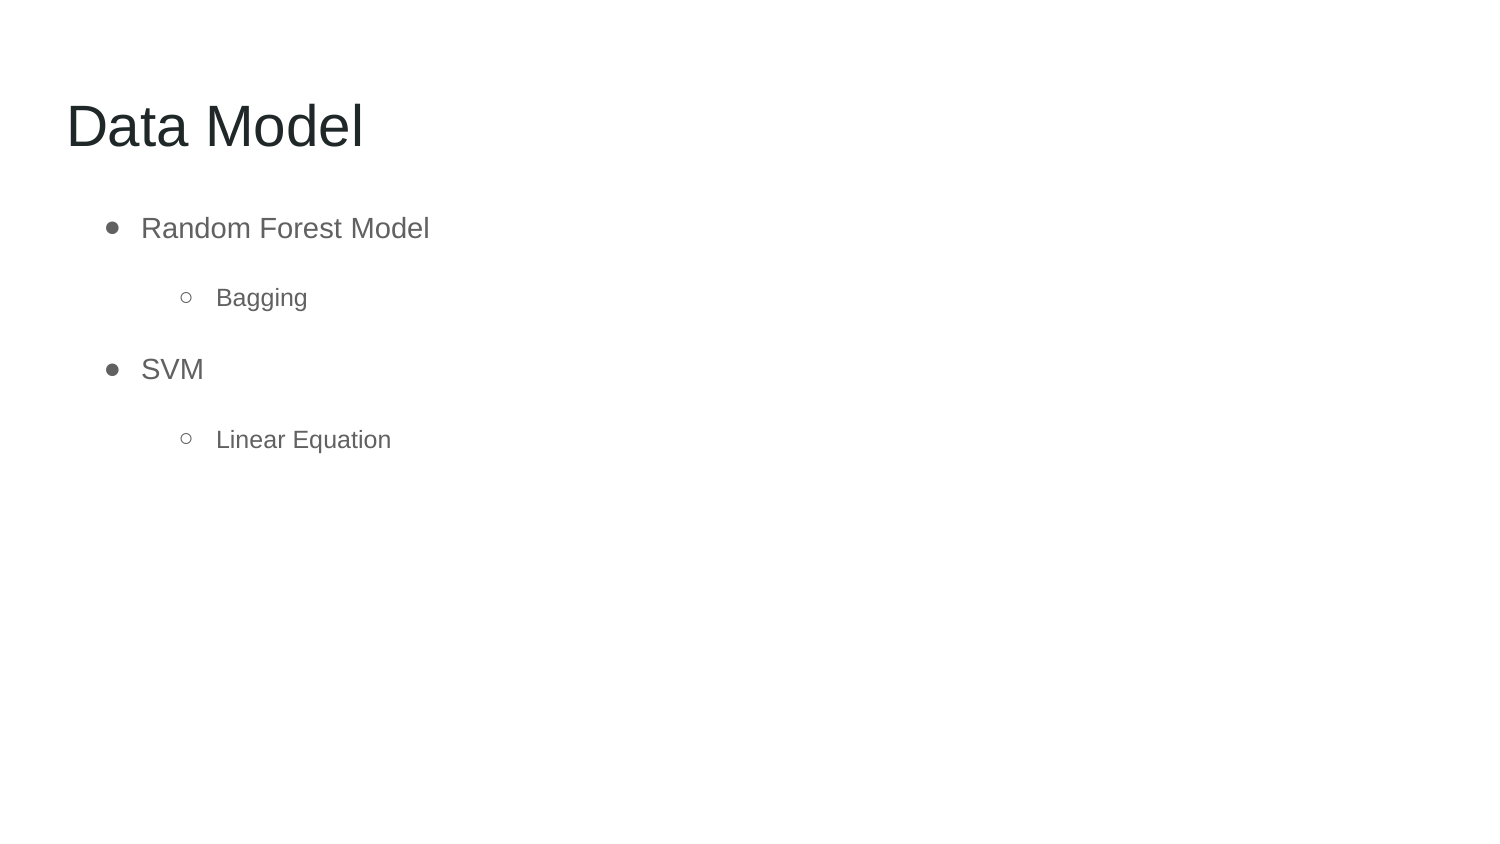

# Data Model
Random Forest Model
Bagging
SVM
Linear Equation